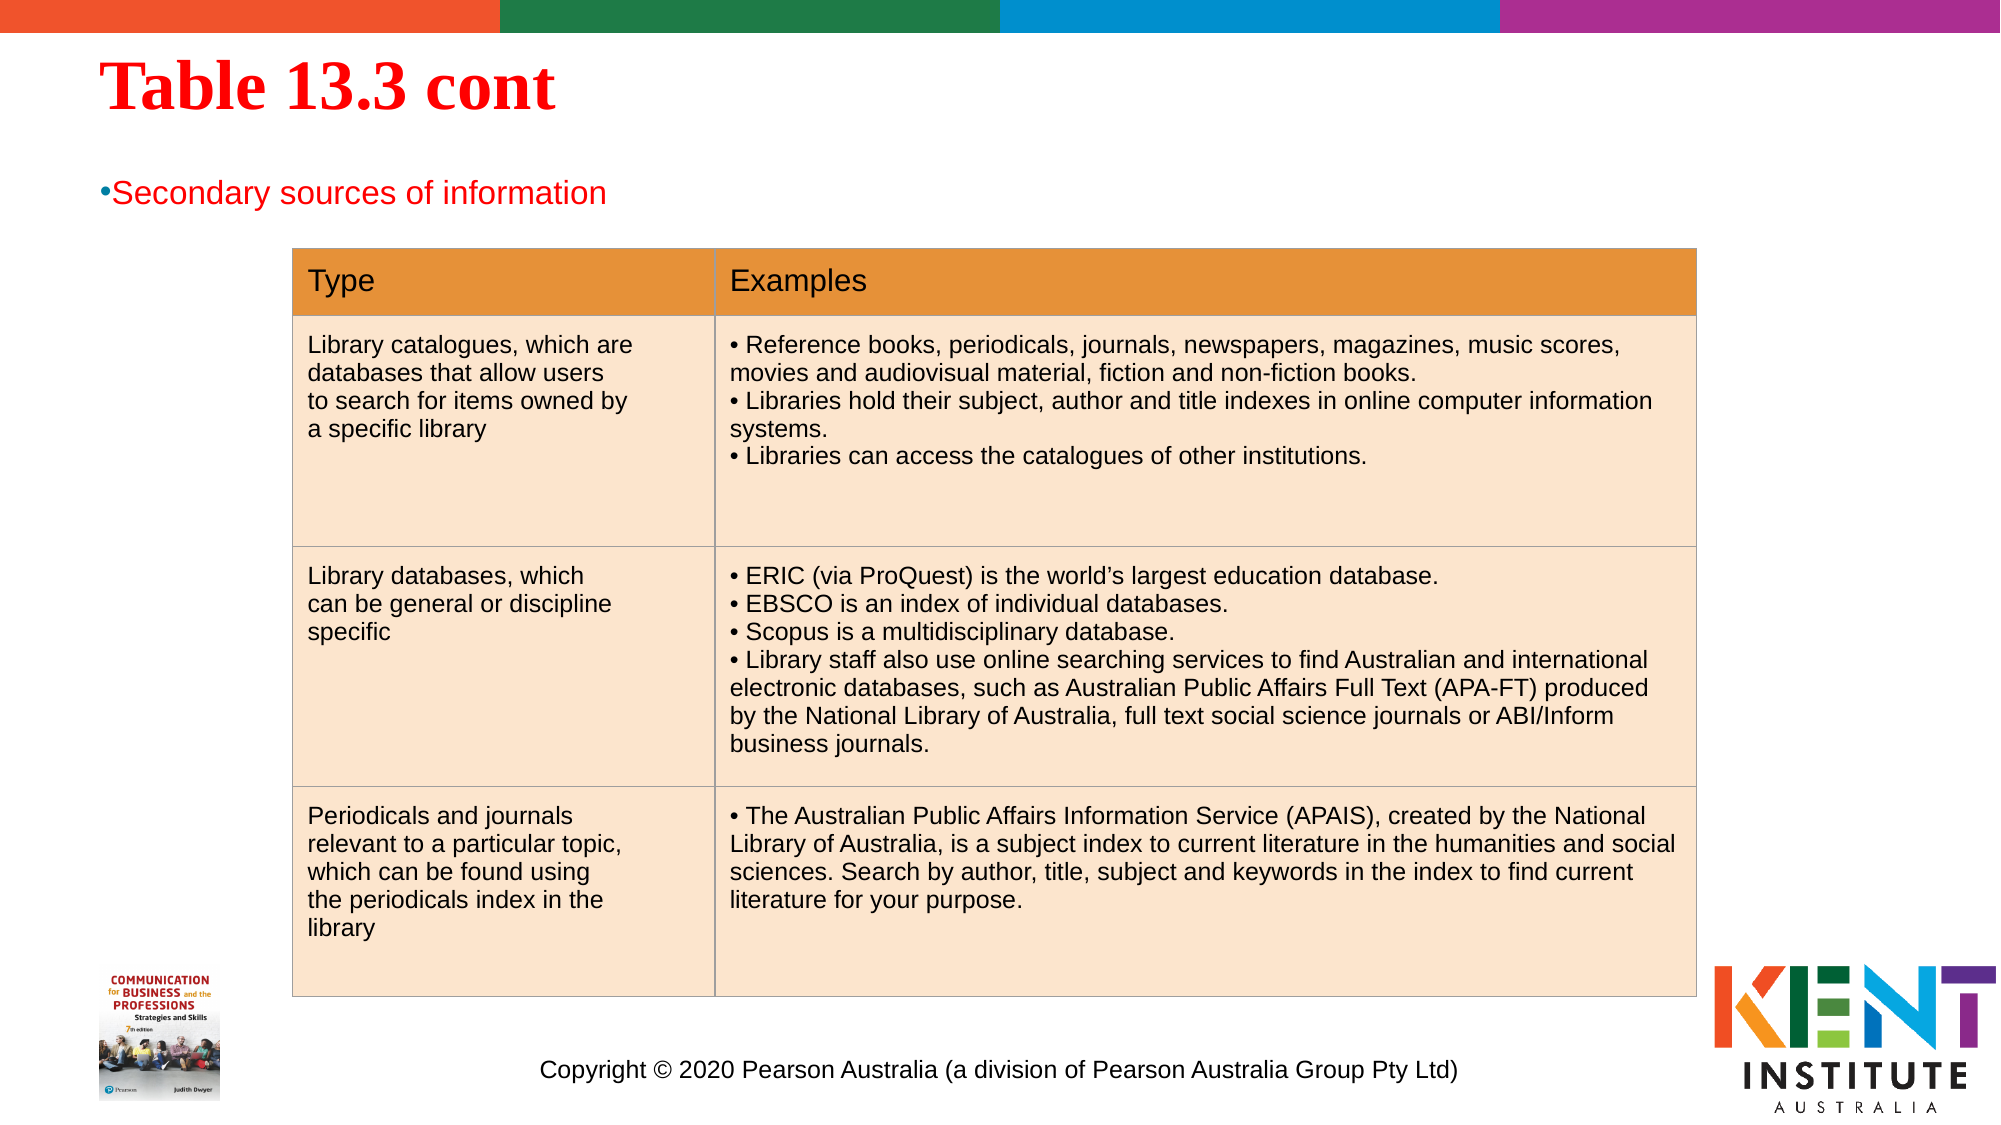

# Table 13.3 cont
Secondary sources of information
| Type | Examples |
| --- | --- |
| Library catalogues, which are databases that allow users to search for items owned by a specific library | • Reference books, periodicals, journals, newspapers, magazines, music scores, movies and audiovisual material, fiction and non-fiction books. • Libraries hold their subject, author and title indexes in online computer information systems. • Libraries can access the catalogues of other institutions. |
| Library databases, which can be general or discipline specific | • ERIC (via ProQuest) is the world’s largest education database. • EBSCO is an index of individual databases. • Scopus is a multidisciplinary database. • Library staff also use online searching services to find Australian and international electronic databases, such as Australian Public Affairs Full Text (APA-FT) produced by the National Library of Australia, full text social science journals or ABI/Inform business journals. |
| Periodicals and journals relevant to a particular topic, which can be found using the periodicals index in the library | • The Australian Public Affairs Information Service (APAIS), created by the National Library of Australia, is a subject index to current literature in the humanities and social sciences. Search by author, title, subject and keywords in the index to find current literature for your purpose. |